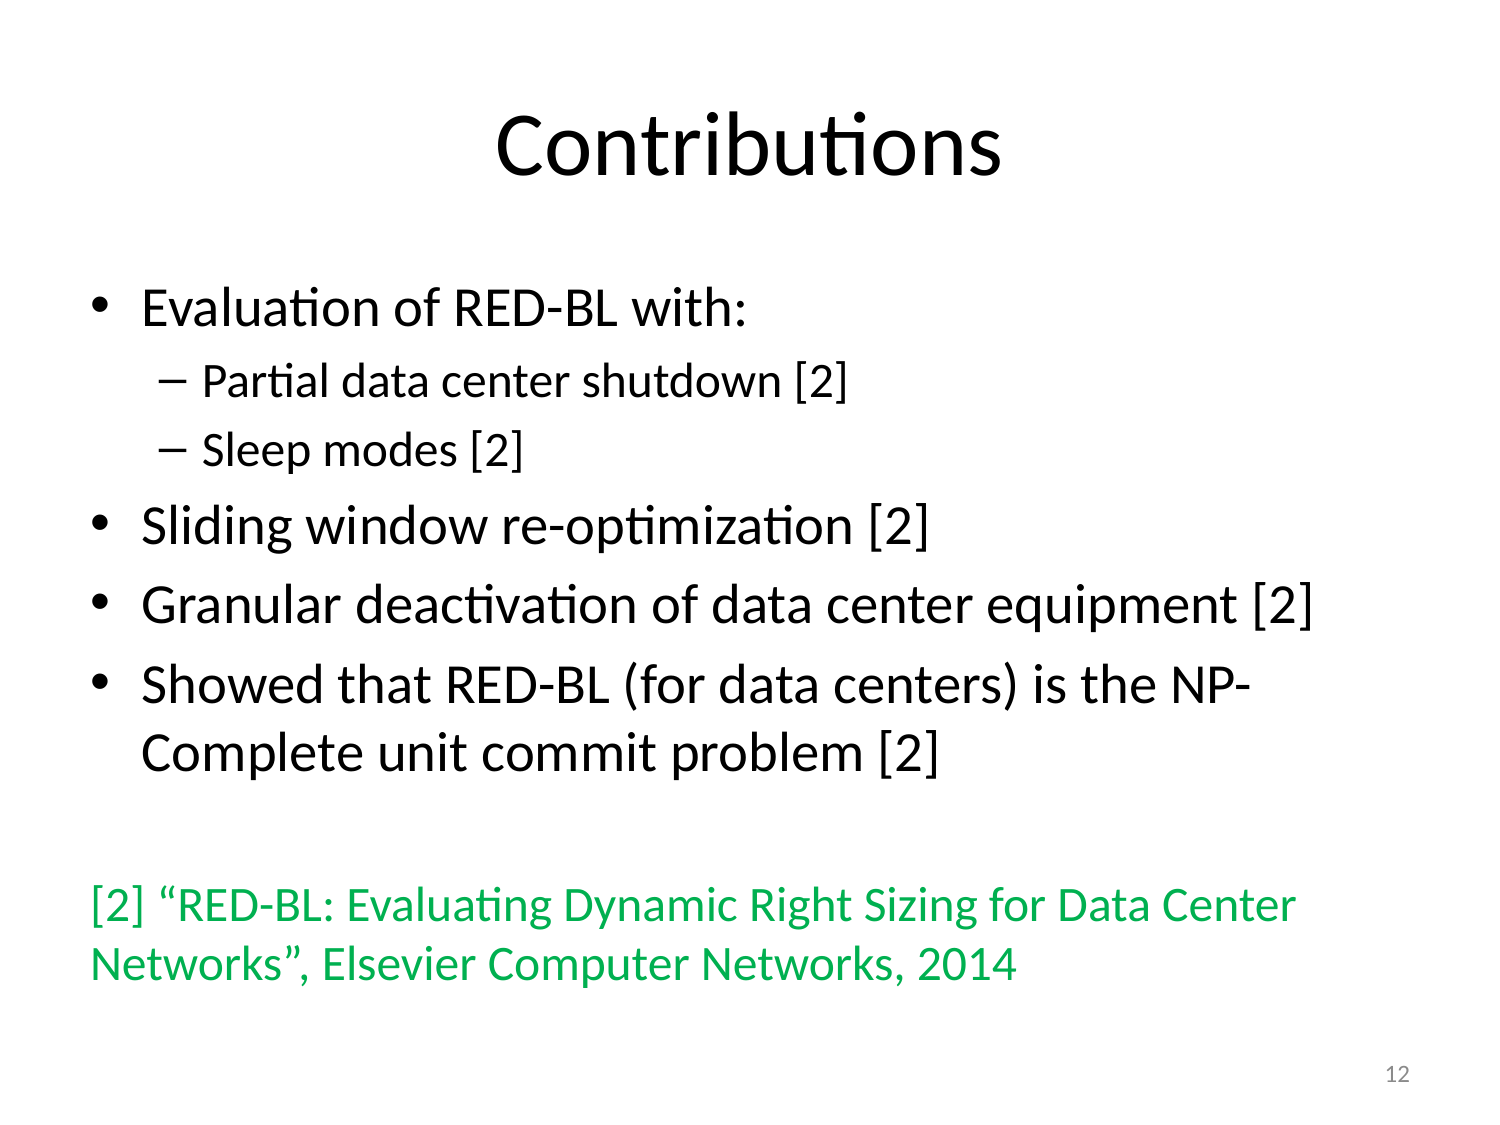

# Contributions
Evaluation of RED-BL with:
Partial data center shutdown [2]
Sleep modes [2]
Sliding window re-optimization [2]
Granular deactivation of data center equipment [2]
Showed that RED-BL (for data centers) is the NP-Complete unit commit problem [2]

[2] “RED-BL: Evaluating Dynamic Right Sizing for Data Center Networks”, Elsevier Computer Networks, 2014
12